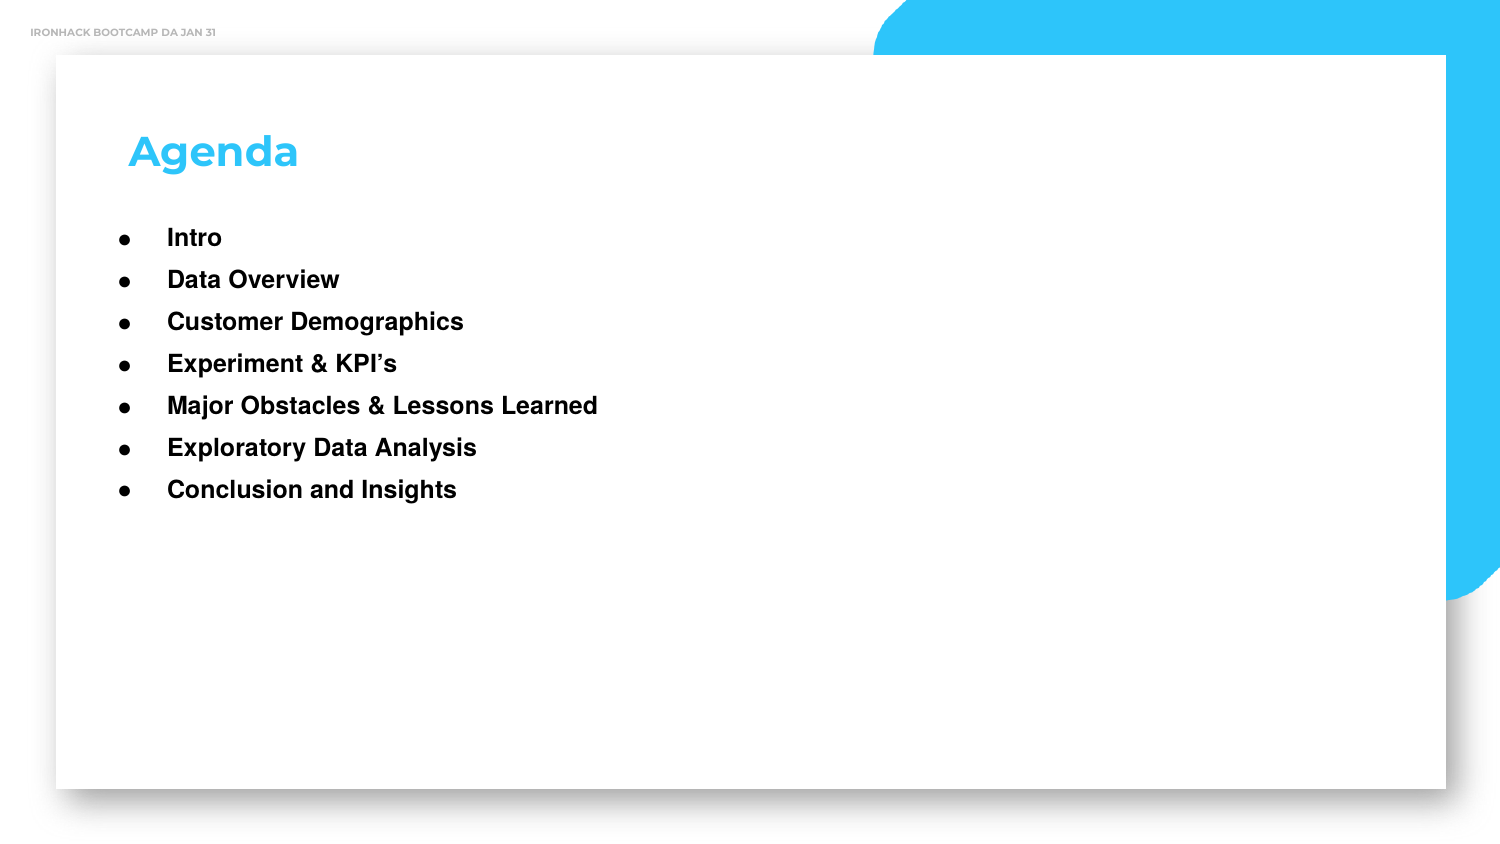

IRONHACK BOOTCAMP DA JAN 31
Agenda

Intro
Data Overview
Customer Demographics
Experiment & KPI’s
Major Obstacles & Lessons Learned
Exploratory Data Analysis
Conclusion and Insights